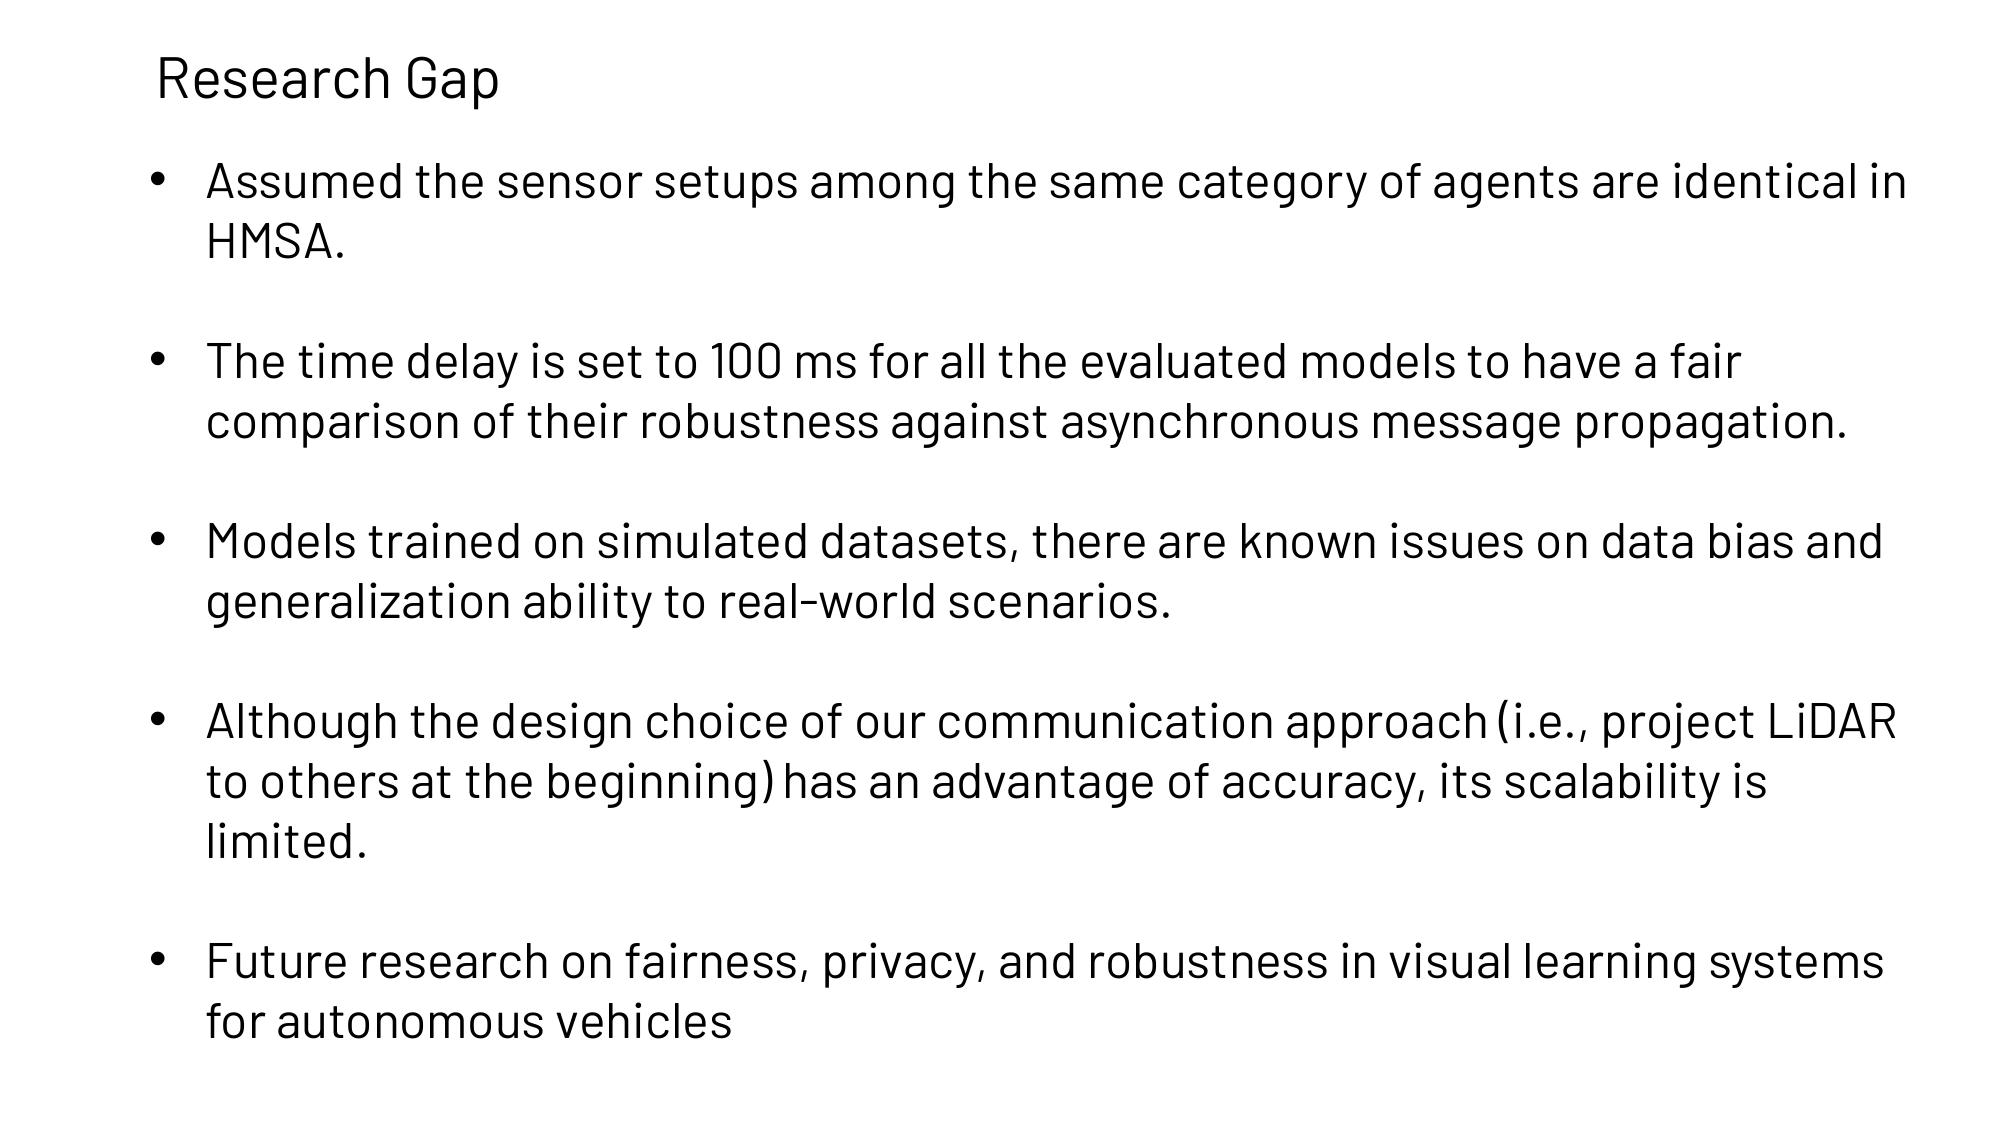

Research Gap
Assumed the sensor setups among the same category of agents are identical in HMSA.

The time delay is set to 100 ms for all the evaluated models to have a fair comparison of their robustness against asynchronous message propagation.

Models trained on simulated datasets, there are known issues on data bias and generalization ability to real-world scenarios.

Although the design choice of our communication approach (i.e., project LiDAR to others at the beginning) has an advantage of accuracy, its scalability is limited.

Future research on fairness, privacy, and robustness in visual learning systems for autonomous vehicles